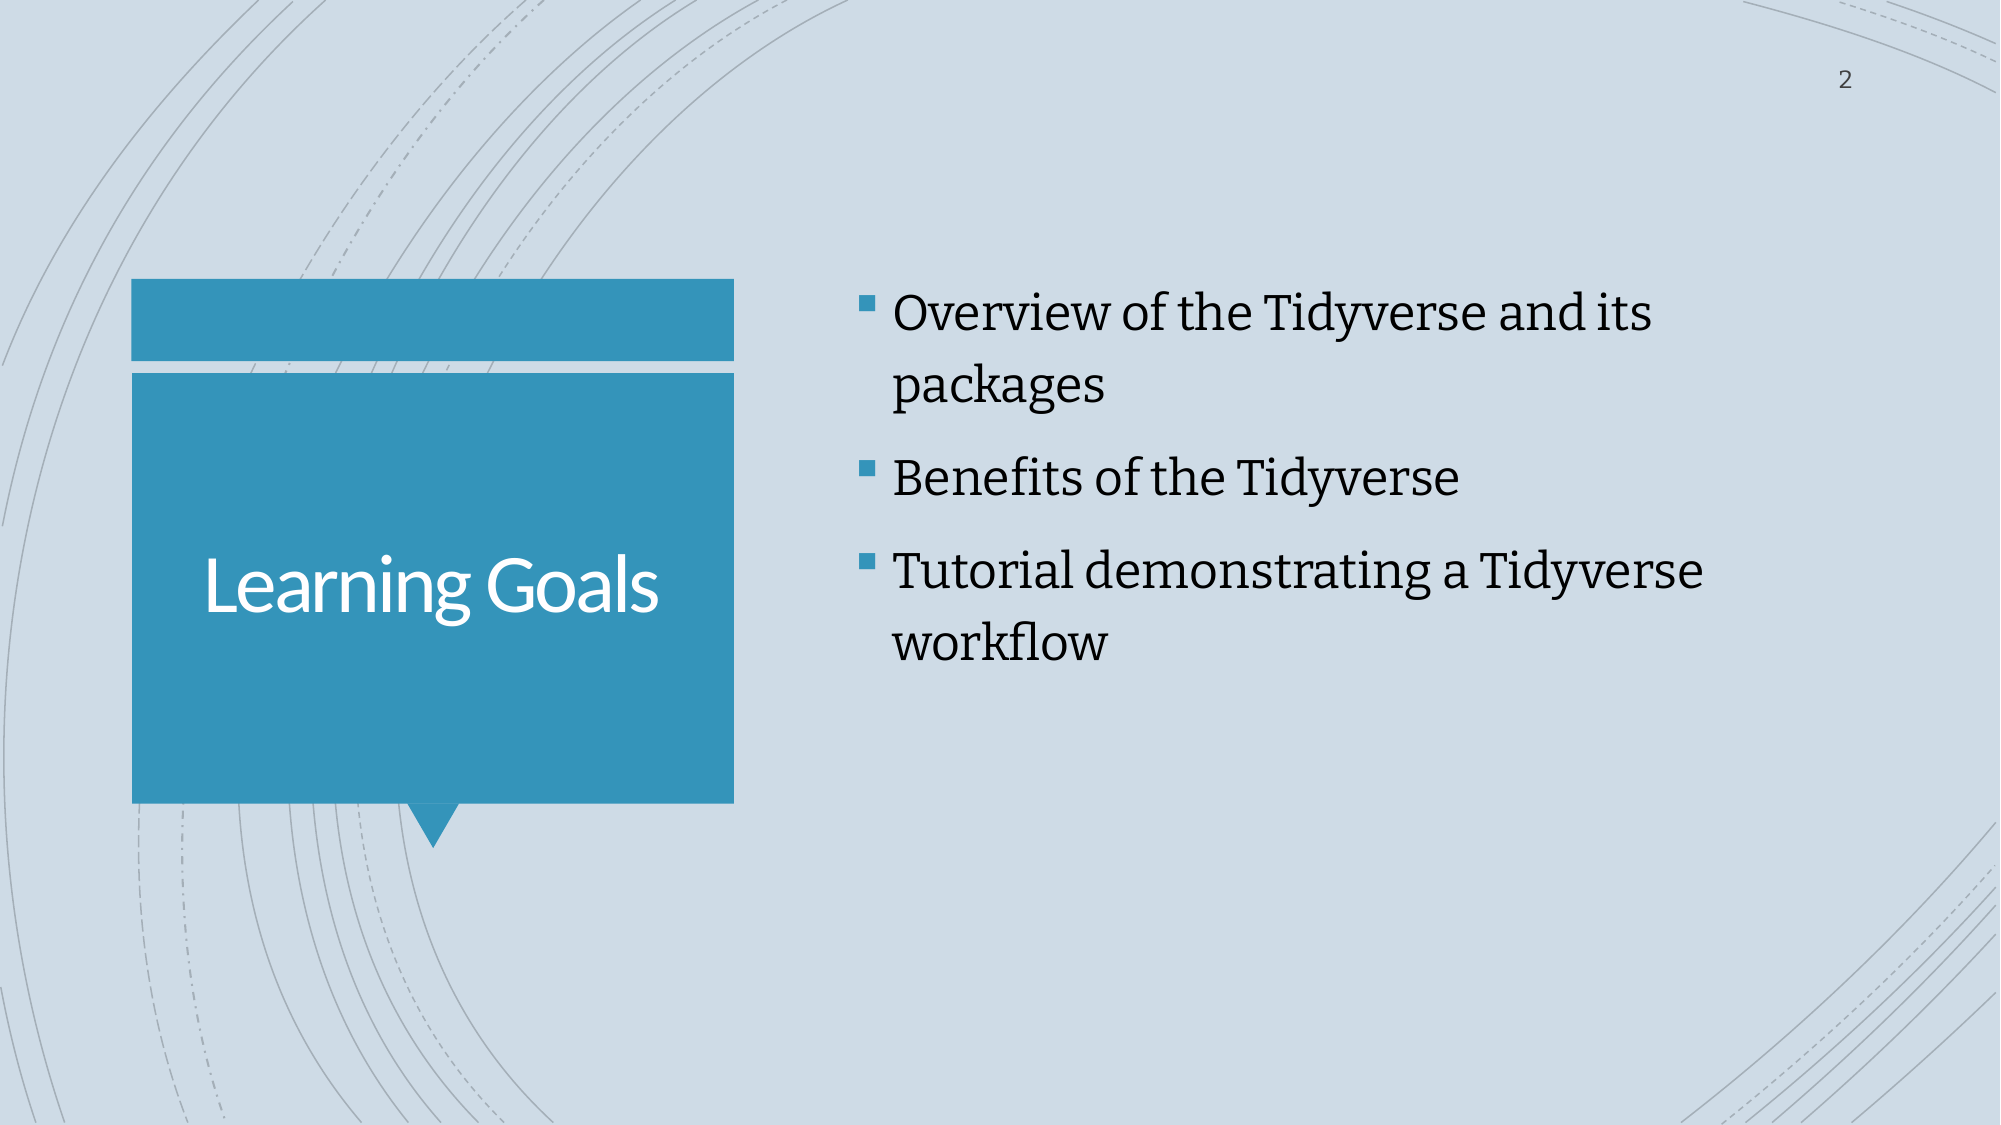

2
Overview of the Tidyverse and its packages
Benefits of the Tidyverse
Tutorial demonstrating a Tidyverse workflow

# Learning Goals